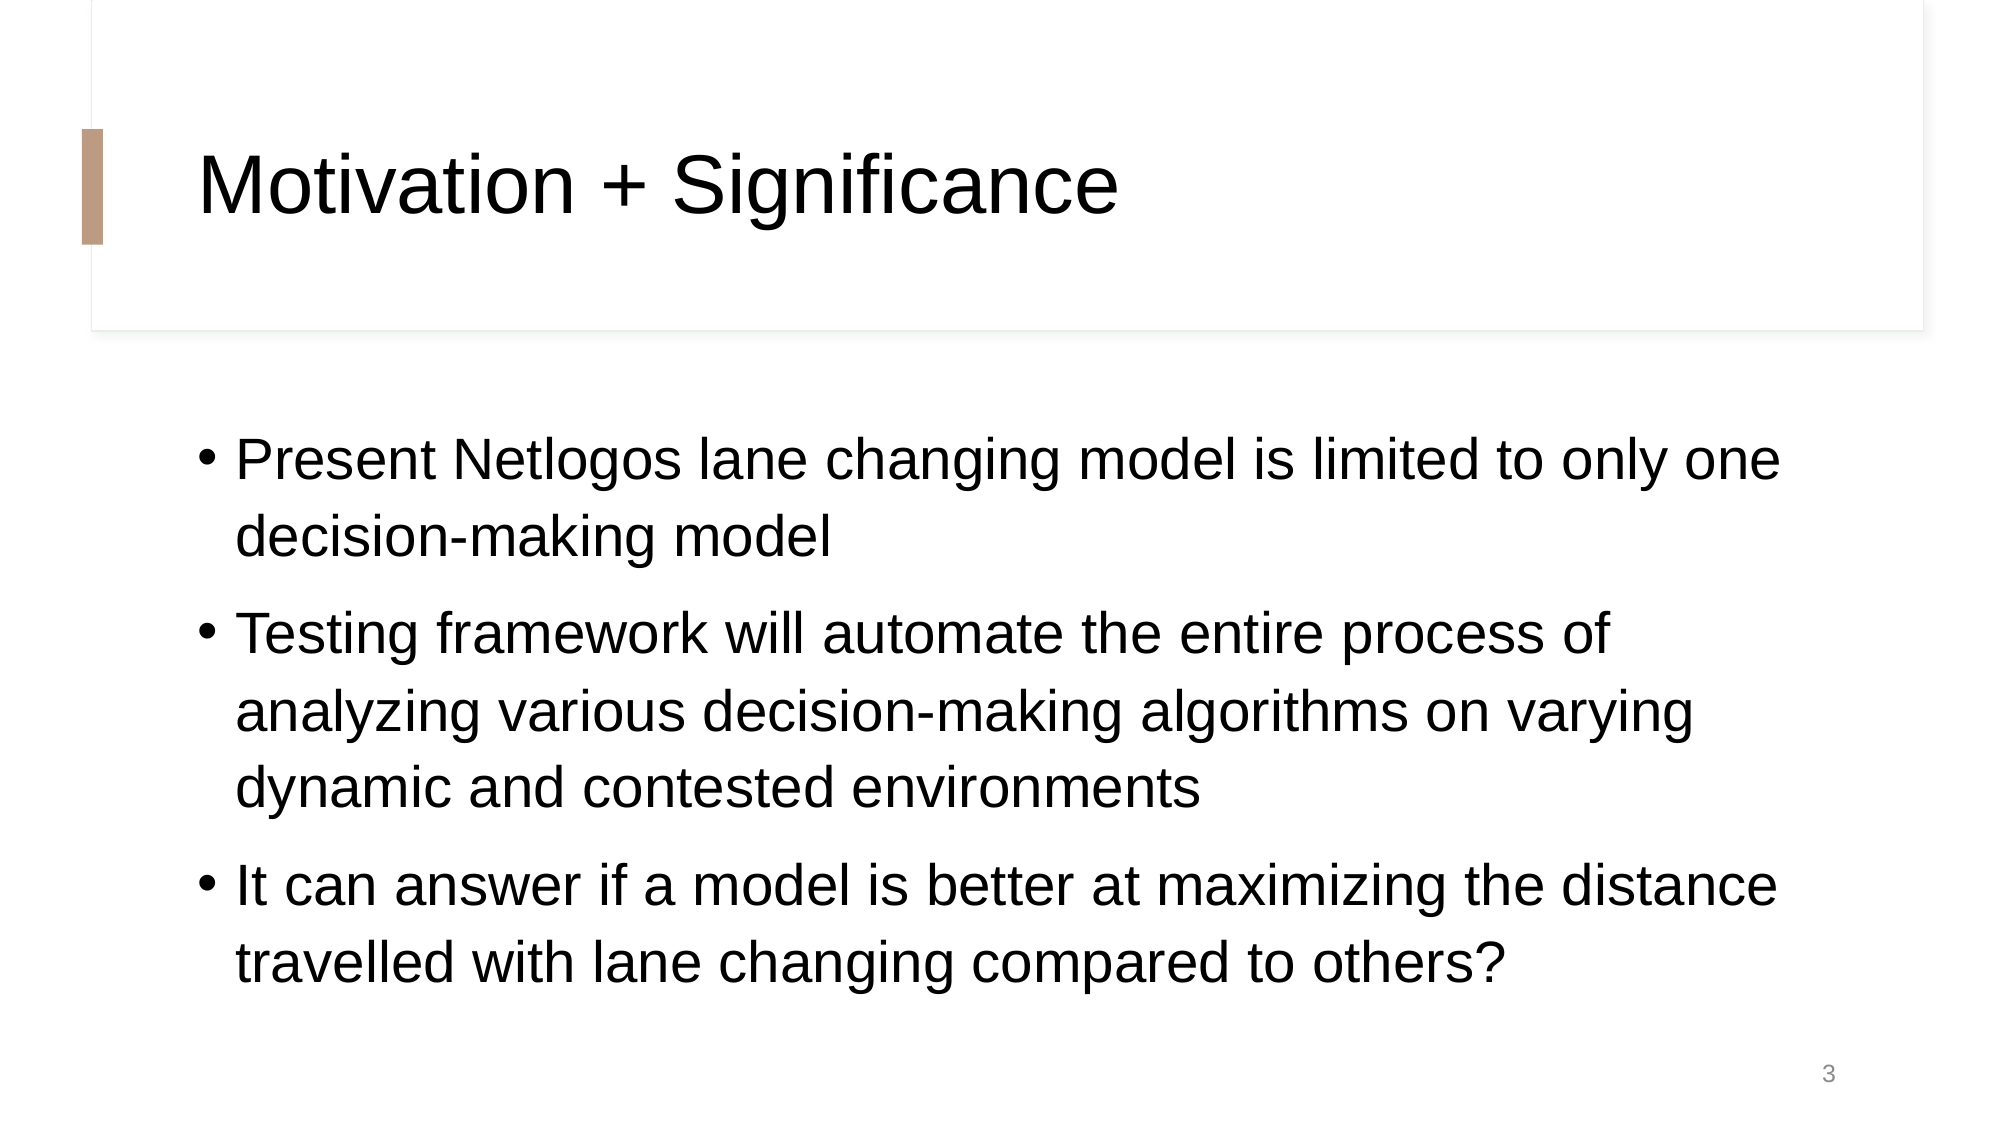

# Motivation + Significance
Present Netlogos lane changing model is limited to only one decision-making model
Testing framework will automate the entire process of analyzing various decision-making algorithms on varying dynamic and contested environments
It can answer if a model is better at maximizing the distance travelled with lane changing compared to others?
3